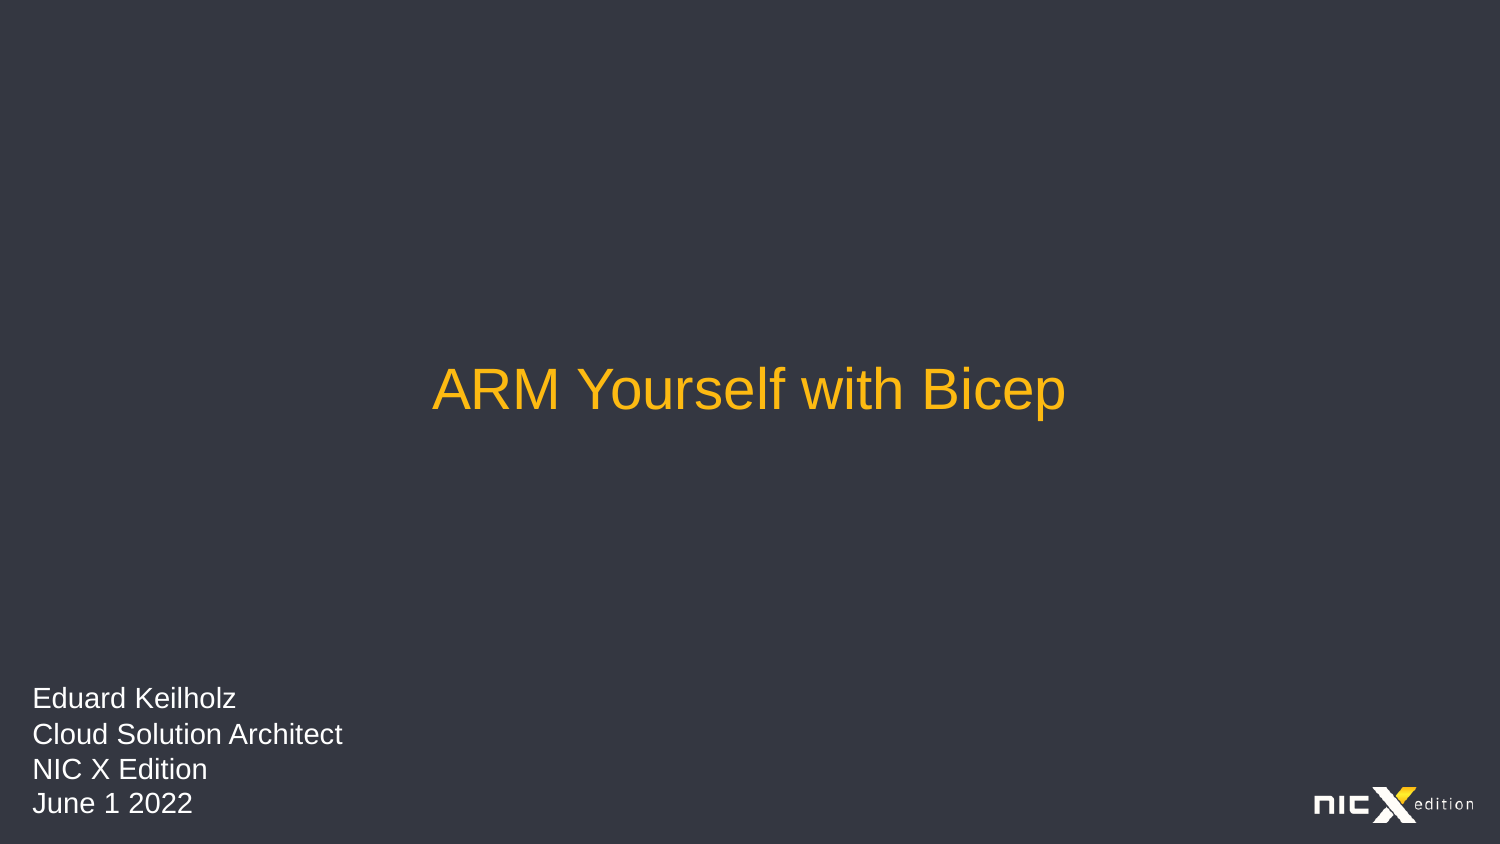

# ARM Yourself with Bicep
Eduard Keilholz
Cloud Solution Architect
NIC X Edition
June 1 2022